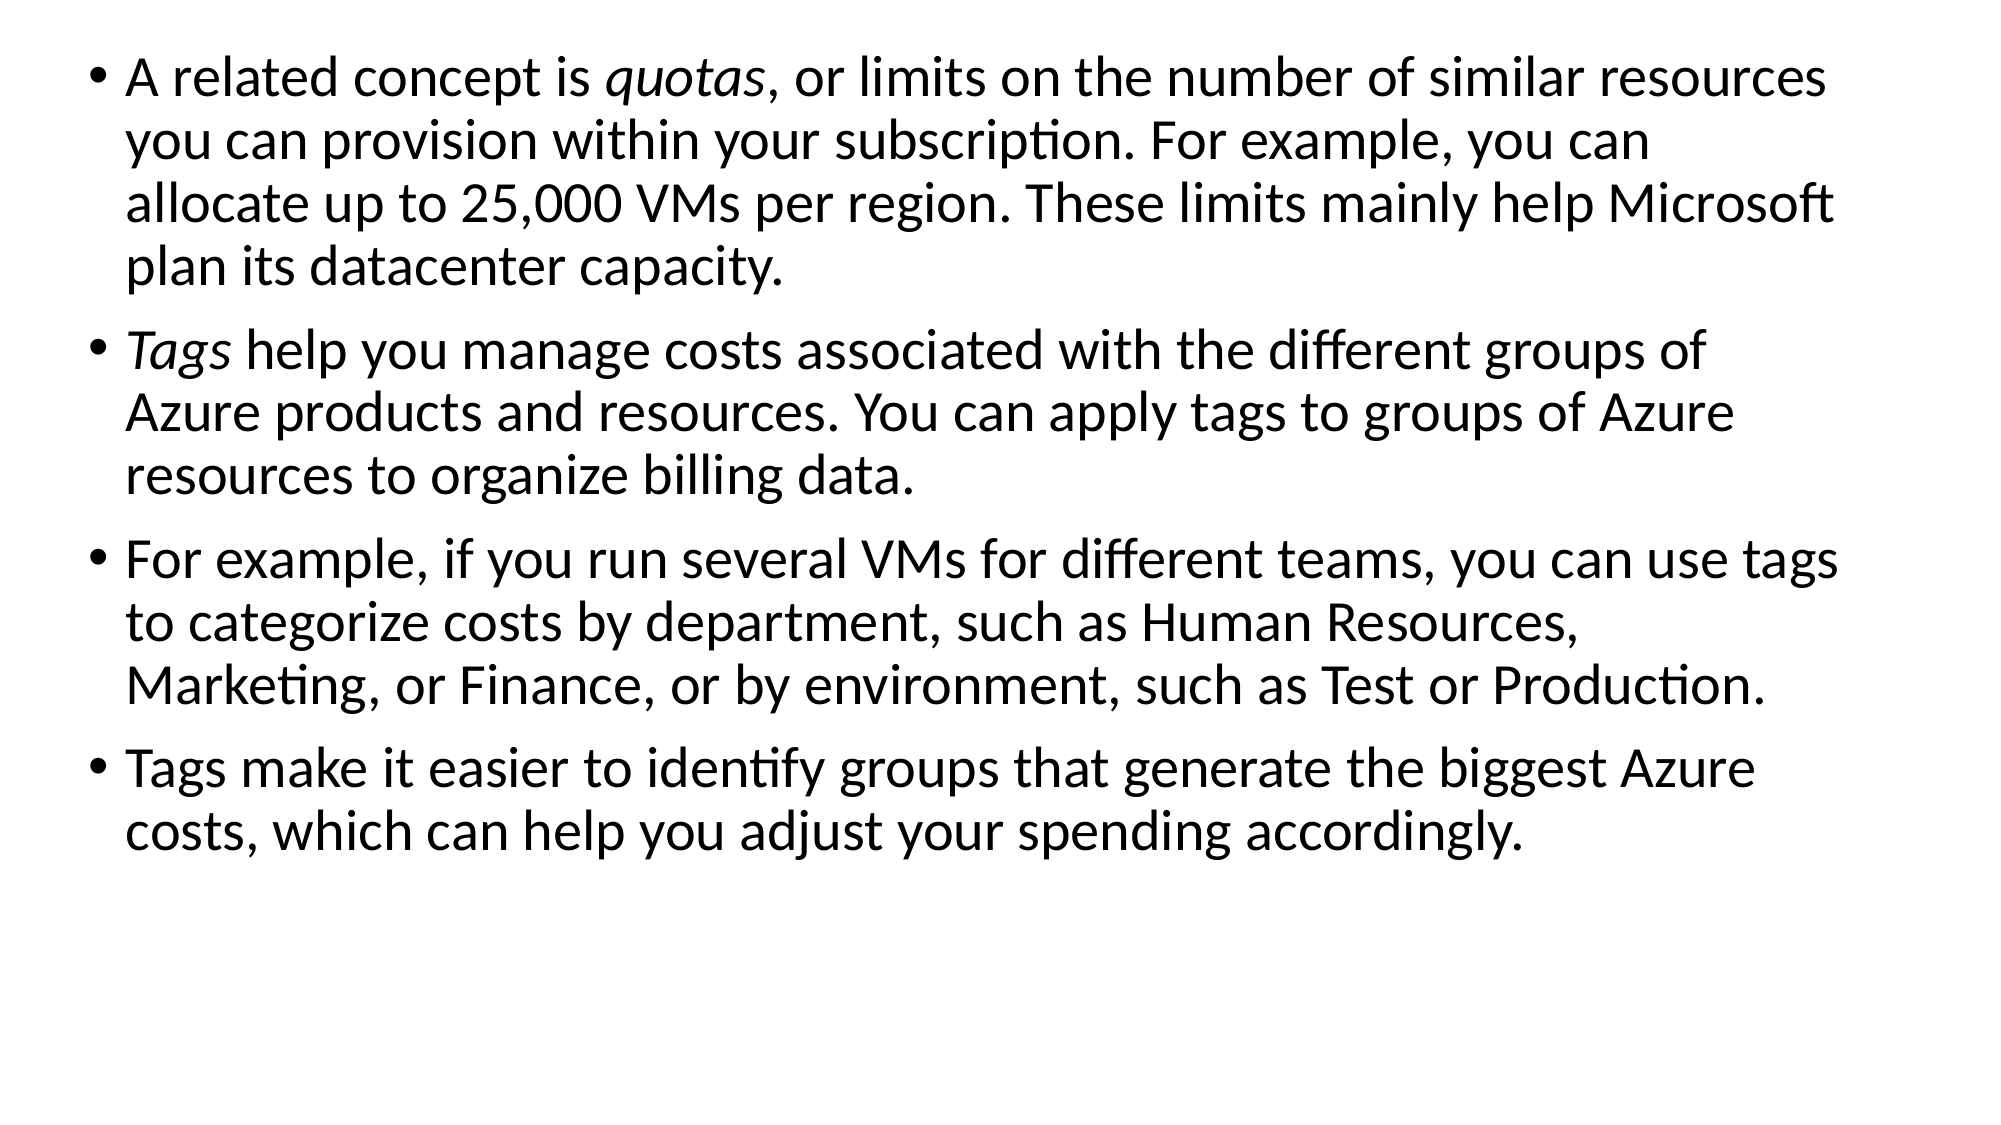

A related concept is quotas, or limits on the number of similar resources you can provision within your subscription. For example, you can allocate up to 25,000 VMs per region. These limits mainly help Microsoft plan its datacenter capacity.
Tags help you manage costs associated with the different groups of Azure products and resources. You can apply tags to groups of Azure resources to organize billing data.
For example, if you run several VMs for different teams, you can use tags to categorize costs by department, such as Human Resources, Marketing, or Finance, or by environment, such as Test or Production.
Tags make it easier to identify groups that generate the biggest Azure costs, which can help you adjust your spending accordingly.